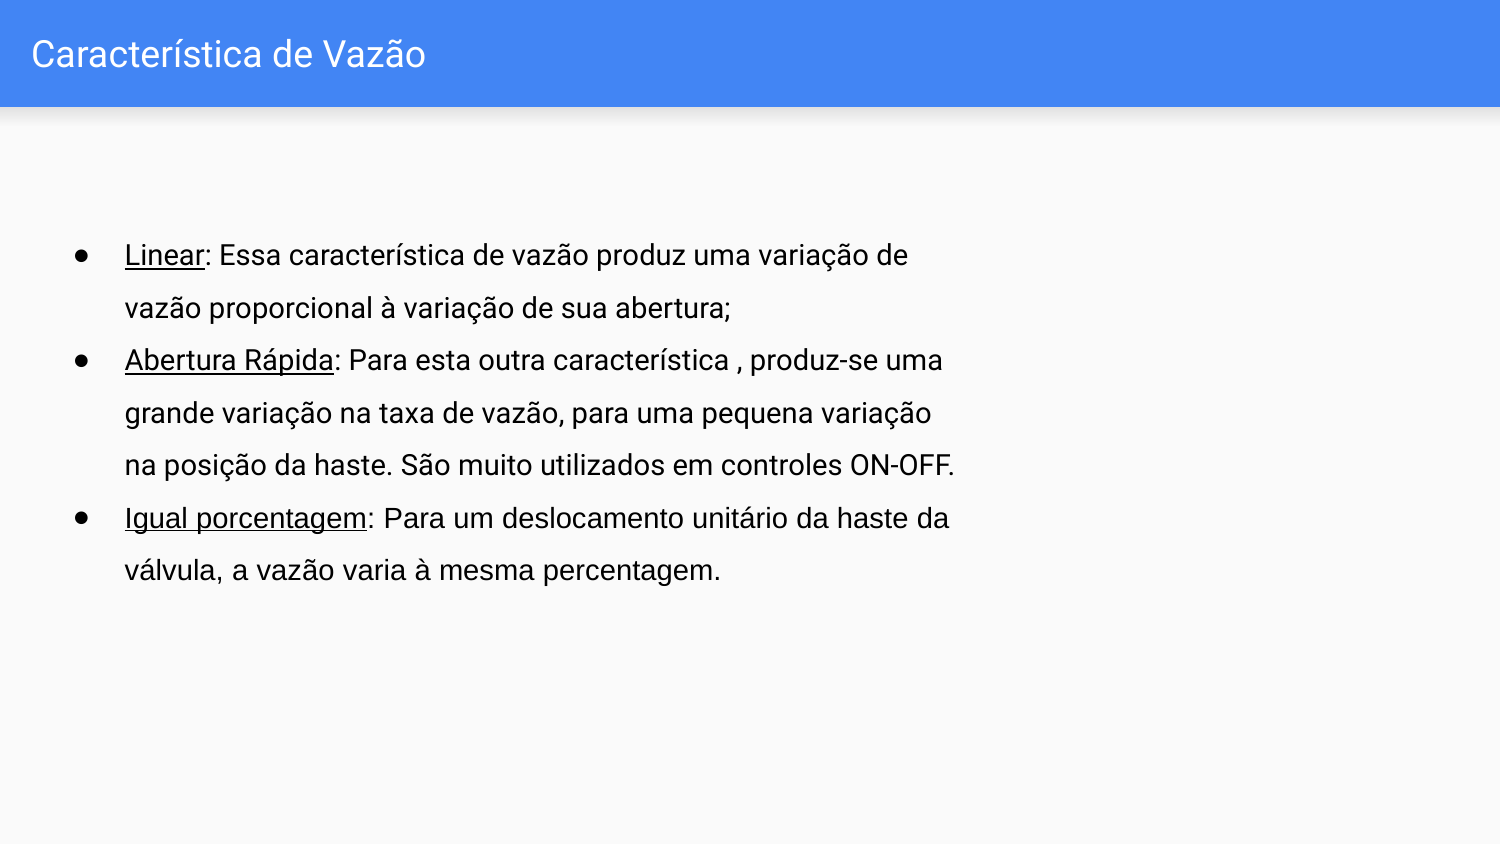

# Característica de Vazão
Linear: Essa característica de vazão produz uma variação de vazão proporcional à variação de sua abertura;
Abertura Rápida: Para esta outra característica , produz-se uma grande variação na taxa de vazão, para uma pequena variação na posição da haste. São muito utilizados em controles ON-OFF.
Igual porcentagem: Para um deslocamento unitário da haste da válvula, a vazão varia à mesma percentagem.